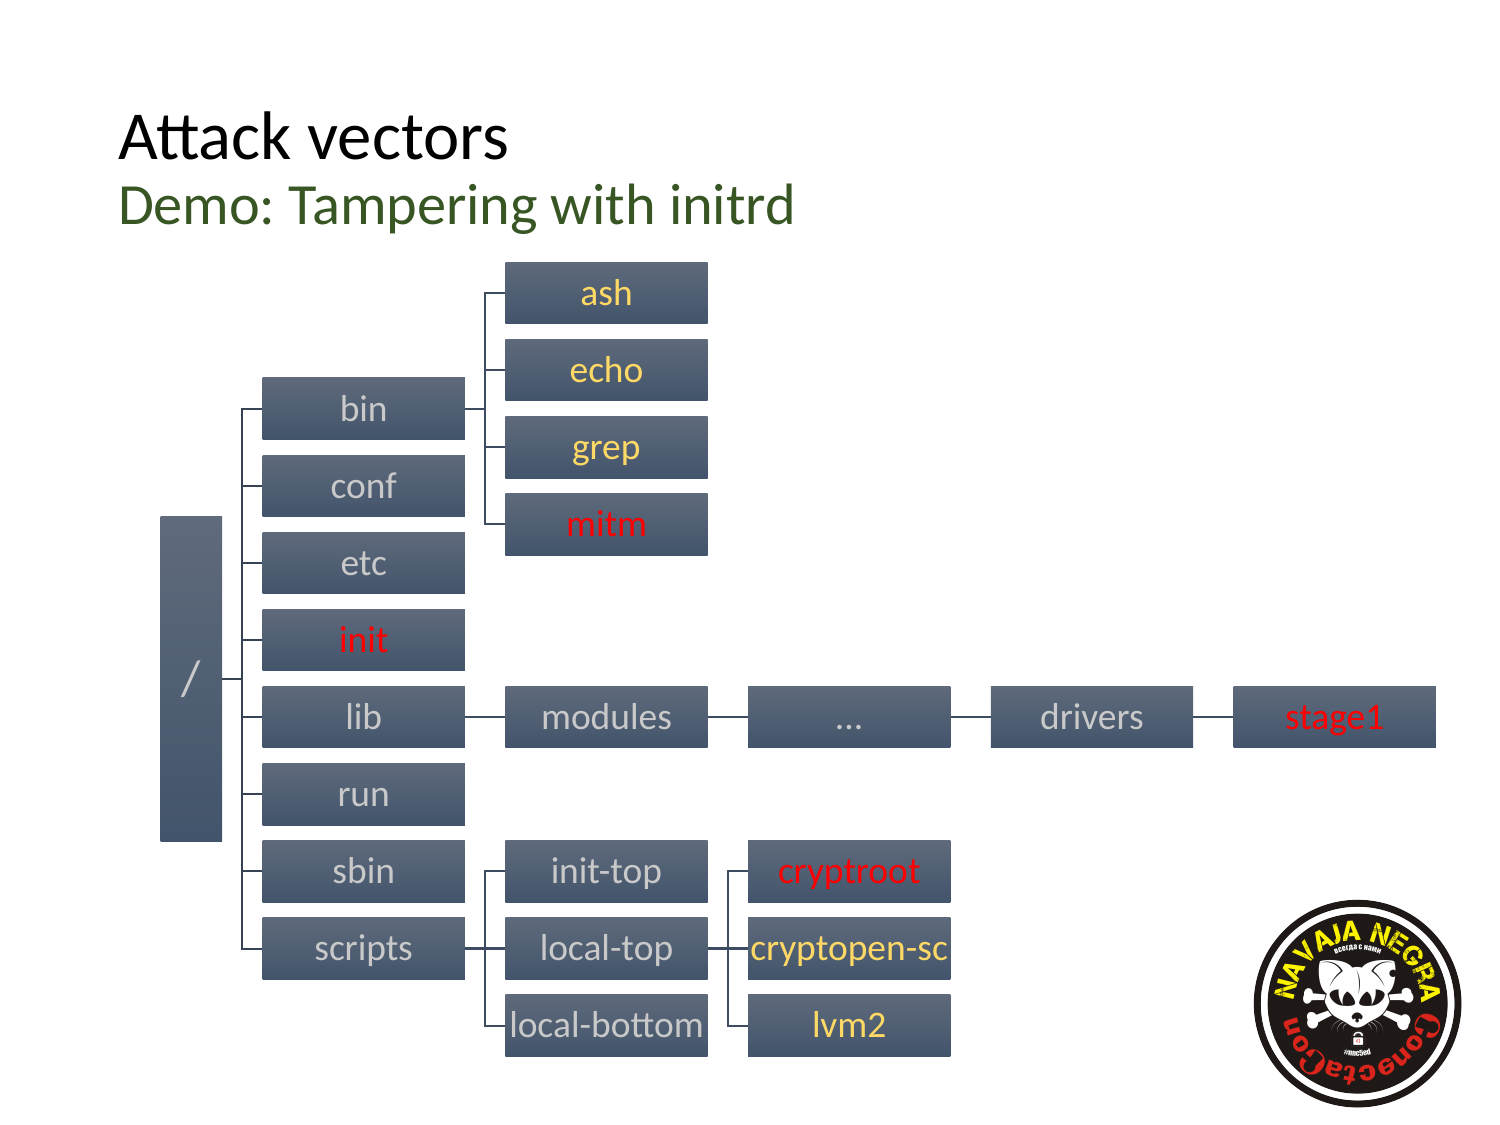

# Attack vectors Demo: Tampering with initrd

/
bin
ash
echo
grep
mitm
conf
etc
init
lib
modules
...
drivers
stage1
run
sbin
scripts
init-top
local-top
cryptroot
cryptopen-sc
lvm2
local-bottom